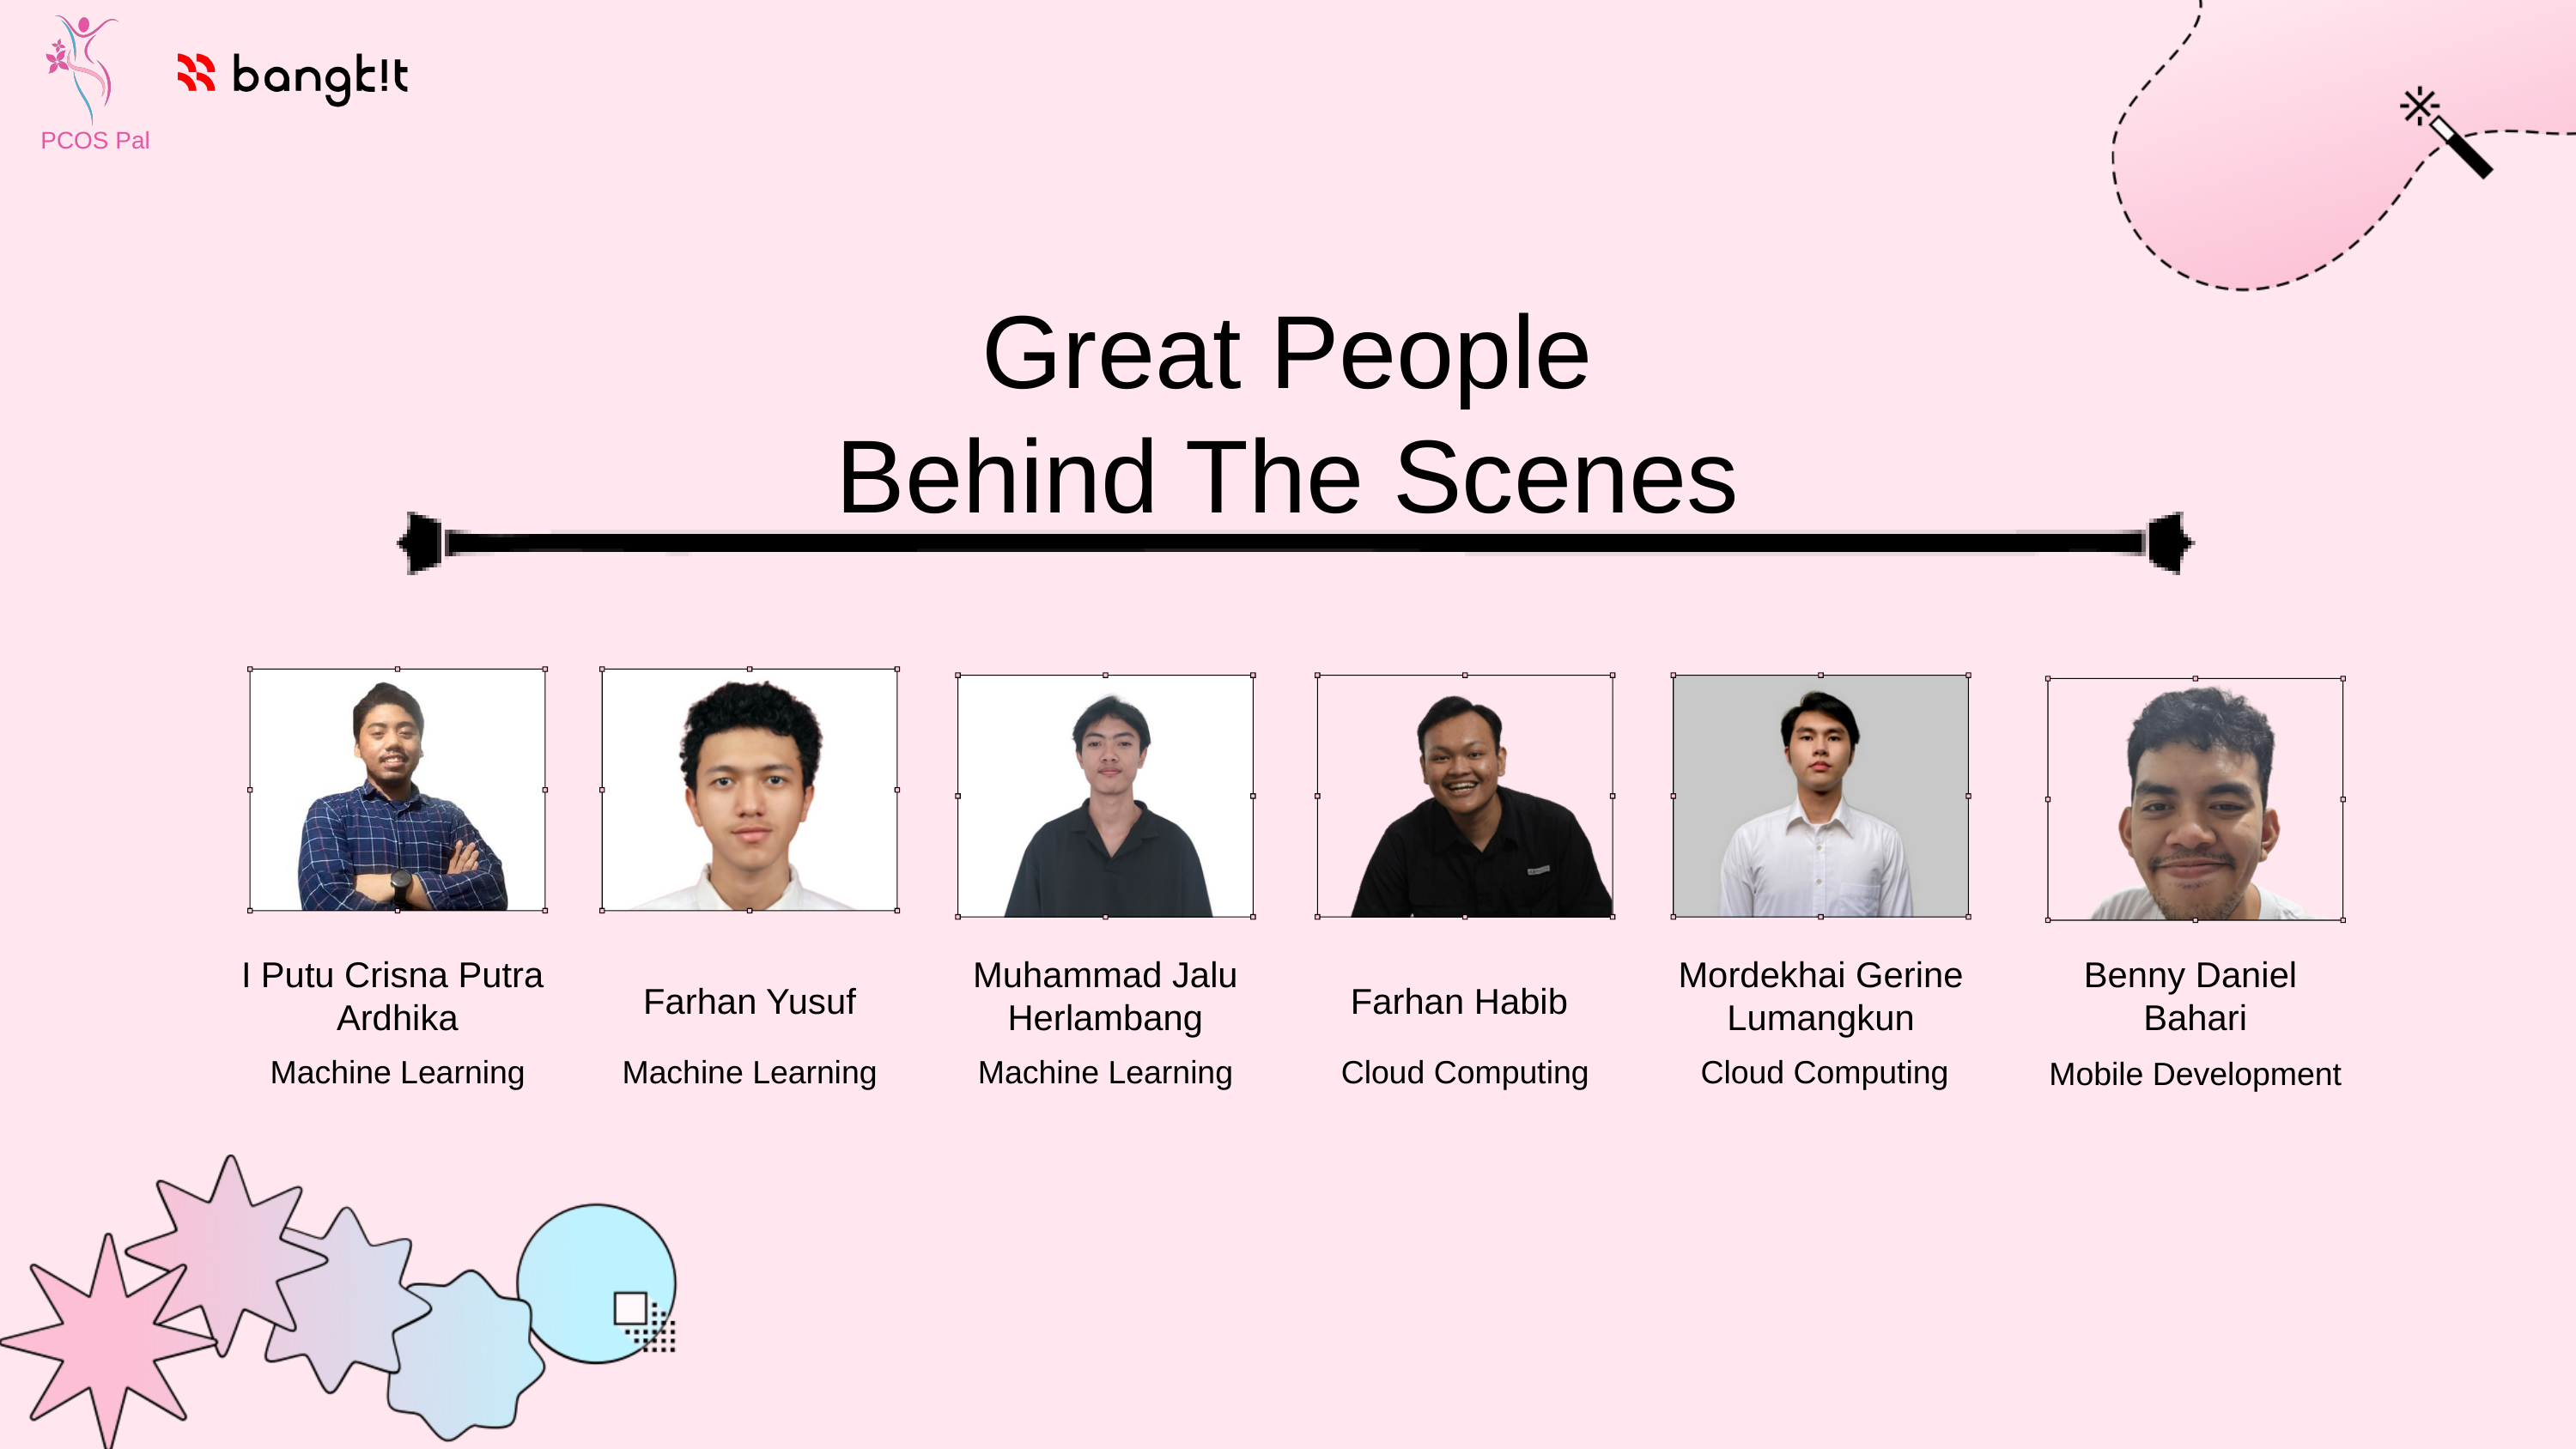

PCOS Pal
Great People Behind The Scenes

I Putu Crisna Putra
Ardhika
Muhammad Jalu Herlambang
Mordekhai Gerine Lumangkun
Benny Daniel
Bahari
Farhan Yusuf
Farhan Habib
Machine Learning
Machine Learning
Machine Learning
Cloud Computing
Cloud Computing
Mobile Development